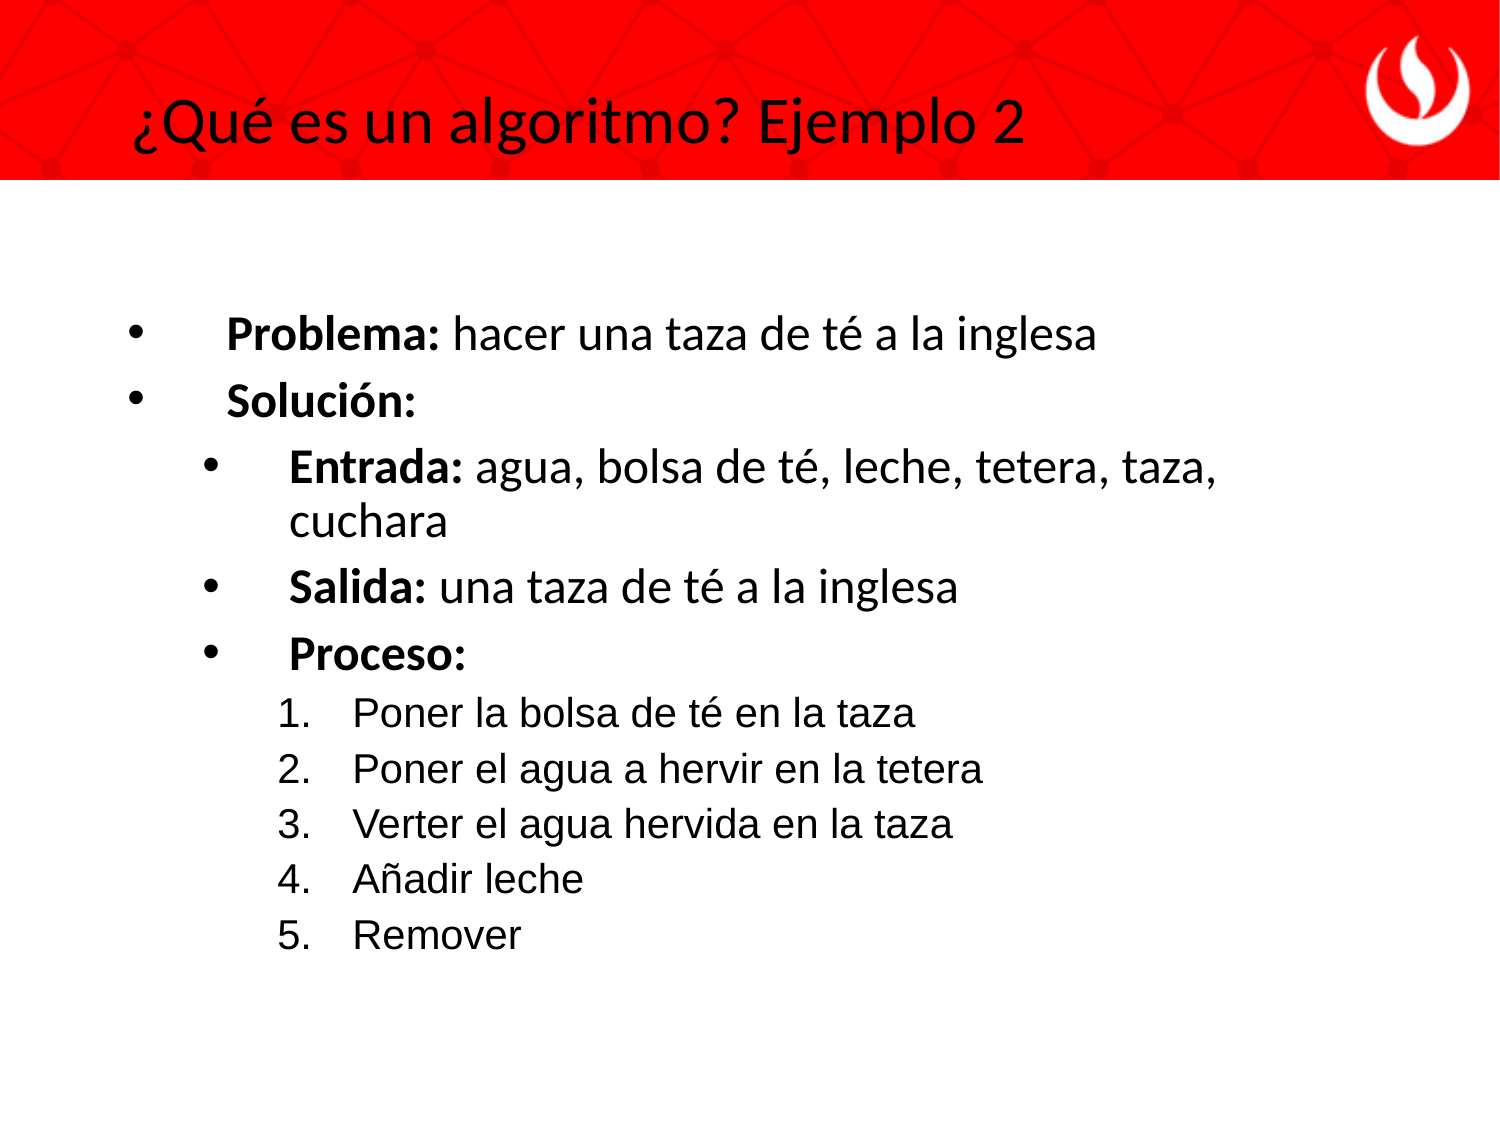

¿Qué es un algoritmo? Ejemplo 2
Problema: hacer una taza de té a la inglesa
Solución:
Entrada: agua, bolsa de té, leche, tetera, taza, cuchara
Salida: una taza de té a la inglesa
Proceso:
Poner la bolsa de té en la taza
Poner el agua a hervir en la tetera
Verter el agua hervida en la taza
Añadir leche
Remover